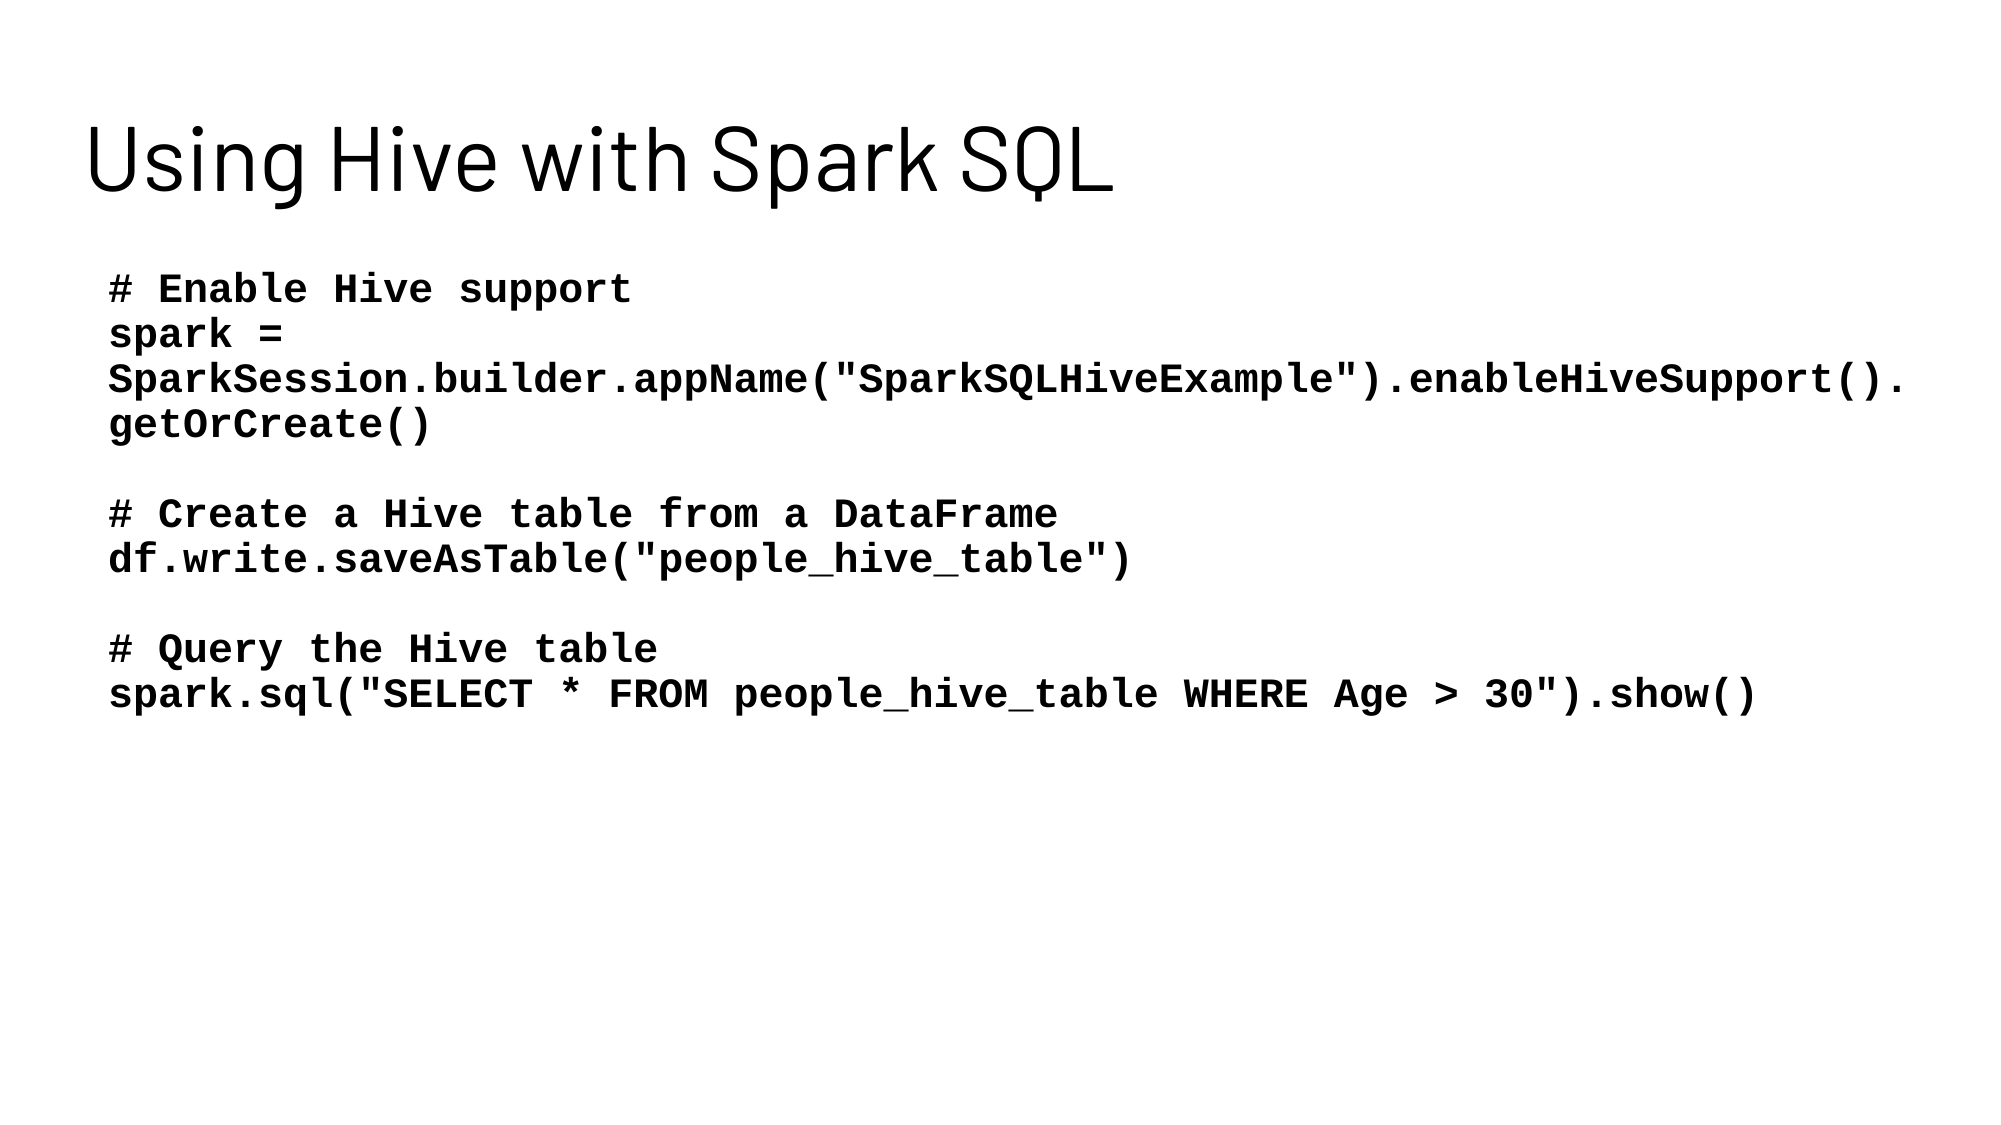

# Using Hive with Spark SQL
# Enable Hive support
spark = SparkSession.builder.appName("SparkSQLHiveExample").enableHiveSupport().getOrCreate()

# Create a Hive table from a DataFrame
df.write.saveAsTable("people_hive_table")

# Query the Hive table
spark.sql("SELECT * FROM people_hive_table WHERE Age > 30").show()